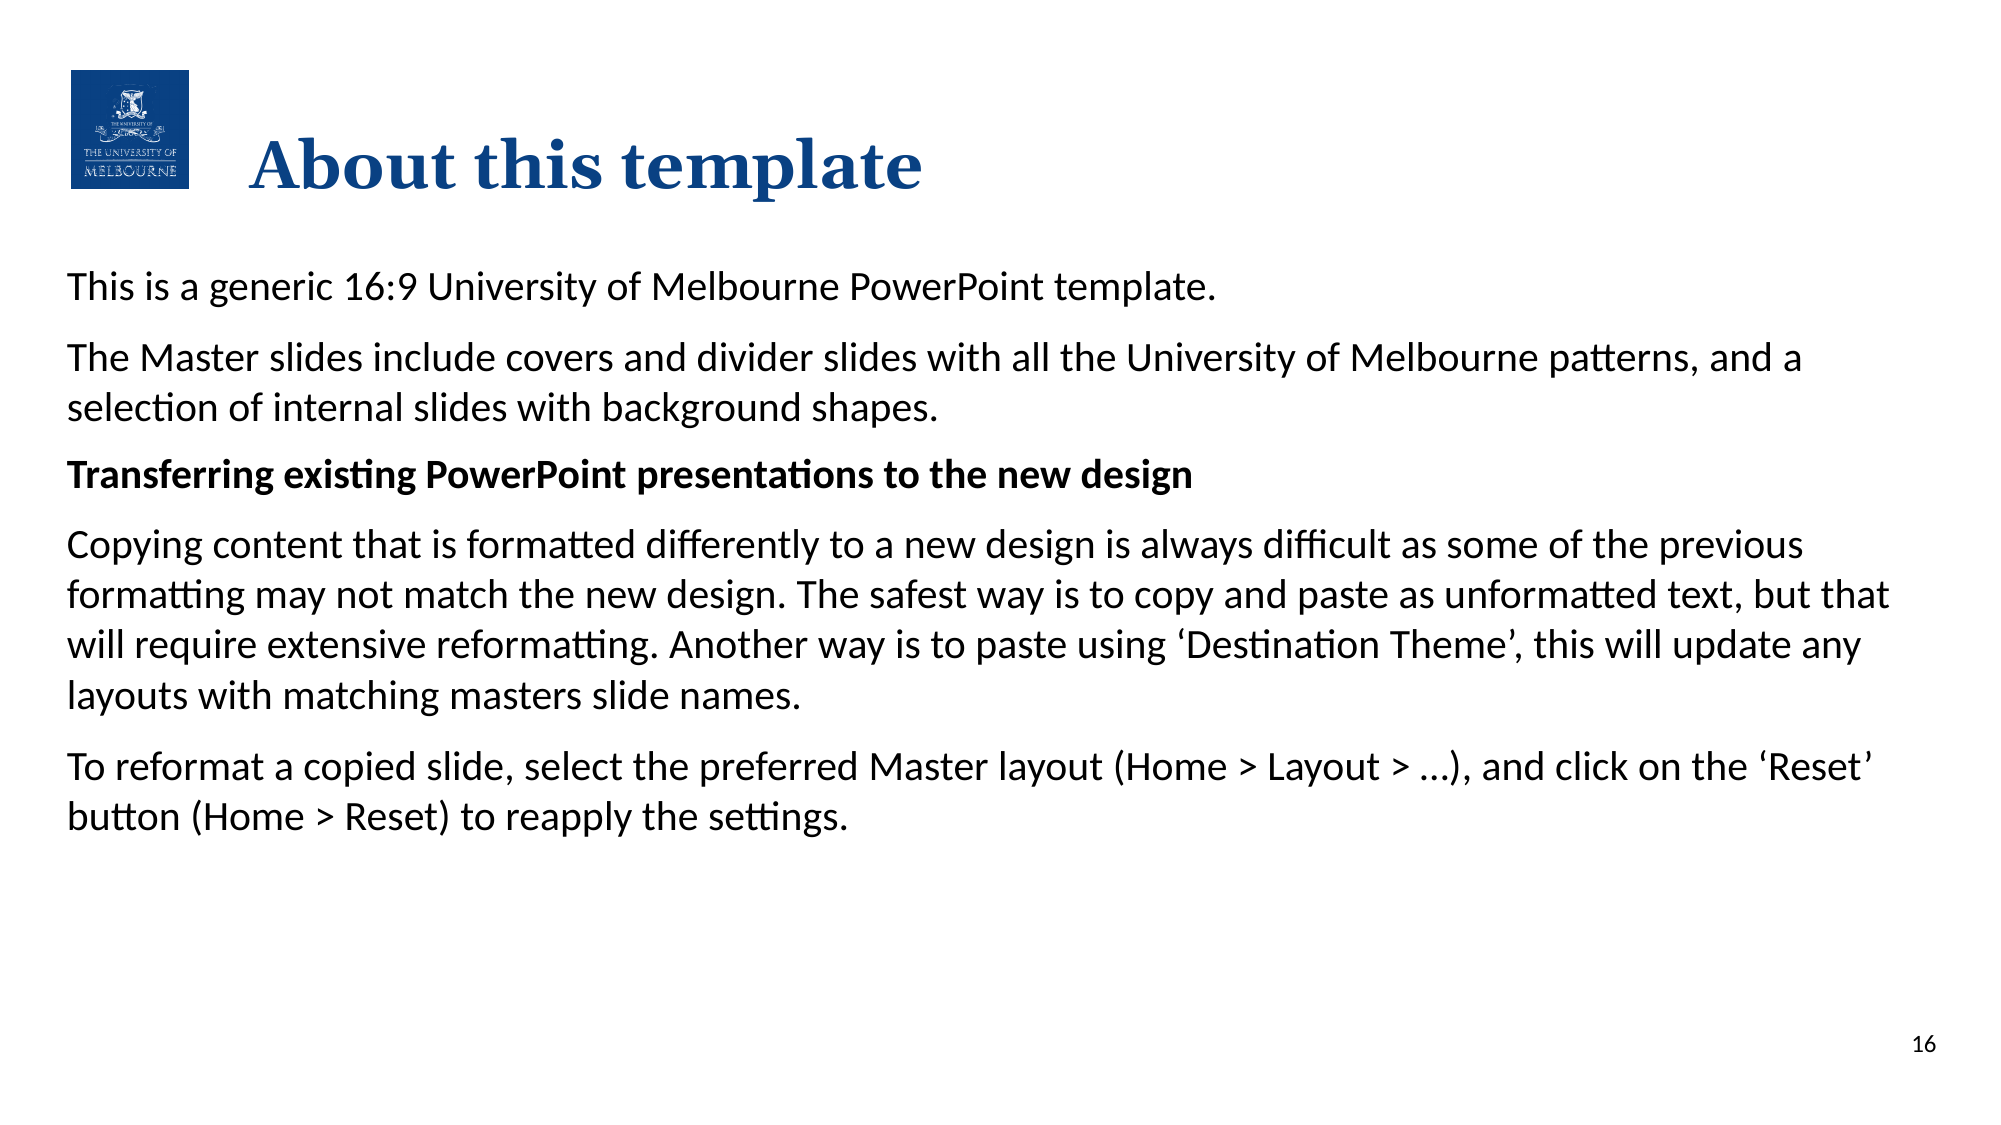

# About this template
This is a generic 16:9 University of Melbourne PowerPoint template.
The Master slides include covers and divider slides with all the University of Melbourne patterns, and a selection of internal slides with background shapes.
Transferring existing PowerPoint presentations to the new design
Copying content that is formatted differently to a new design is always difficult as some of the previous formatting may not match the new design. The safest way is to copy and paste as unformatted text, but that will require extensive reformatting. Another way is to paste using ‘Destination Theme’, this will update any layouts with matching masters slide names.
To reformat a copied slide, select the preferred Master layout (Home > Layout > …), and click on the ‘Reset’ button (Home > Reset) to reapply the settings.
16